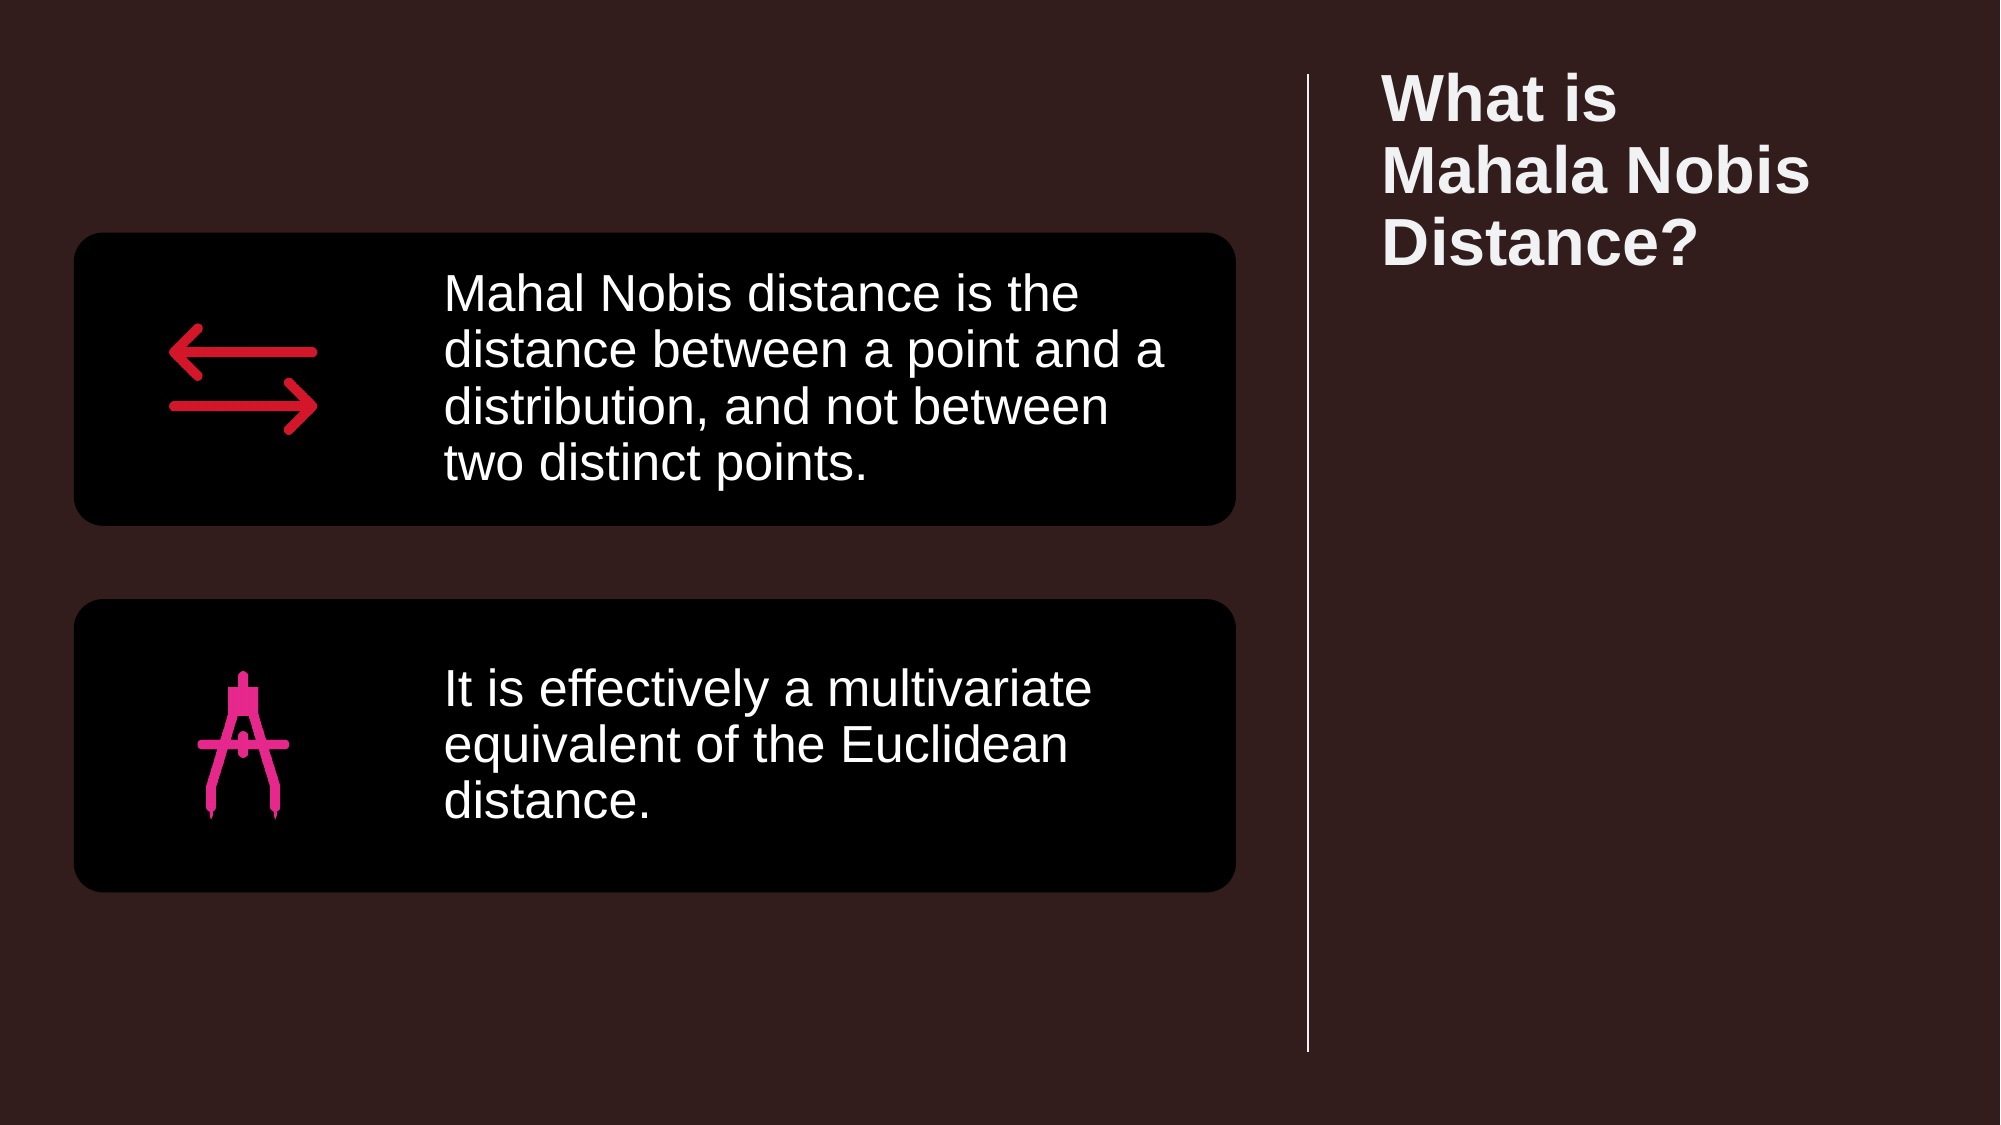

# What is Mahala Nobis Distance?
Mahal Nobis distance is the distance between a point and a distribution, and not between two distinct points.
It is effectively a multivariate equivalent of the Euclidean distance.